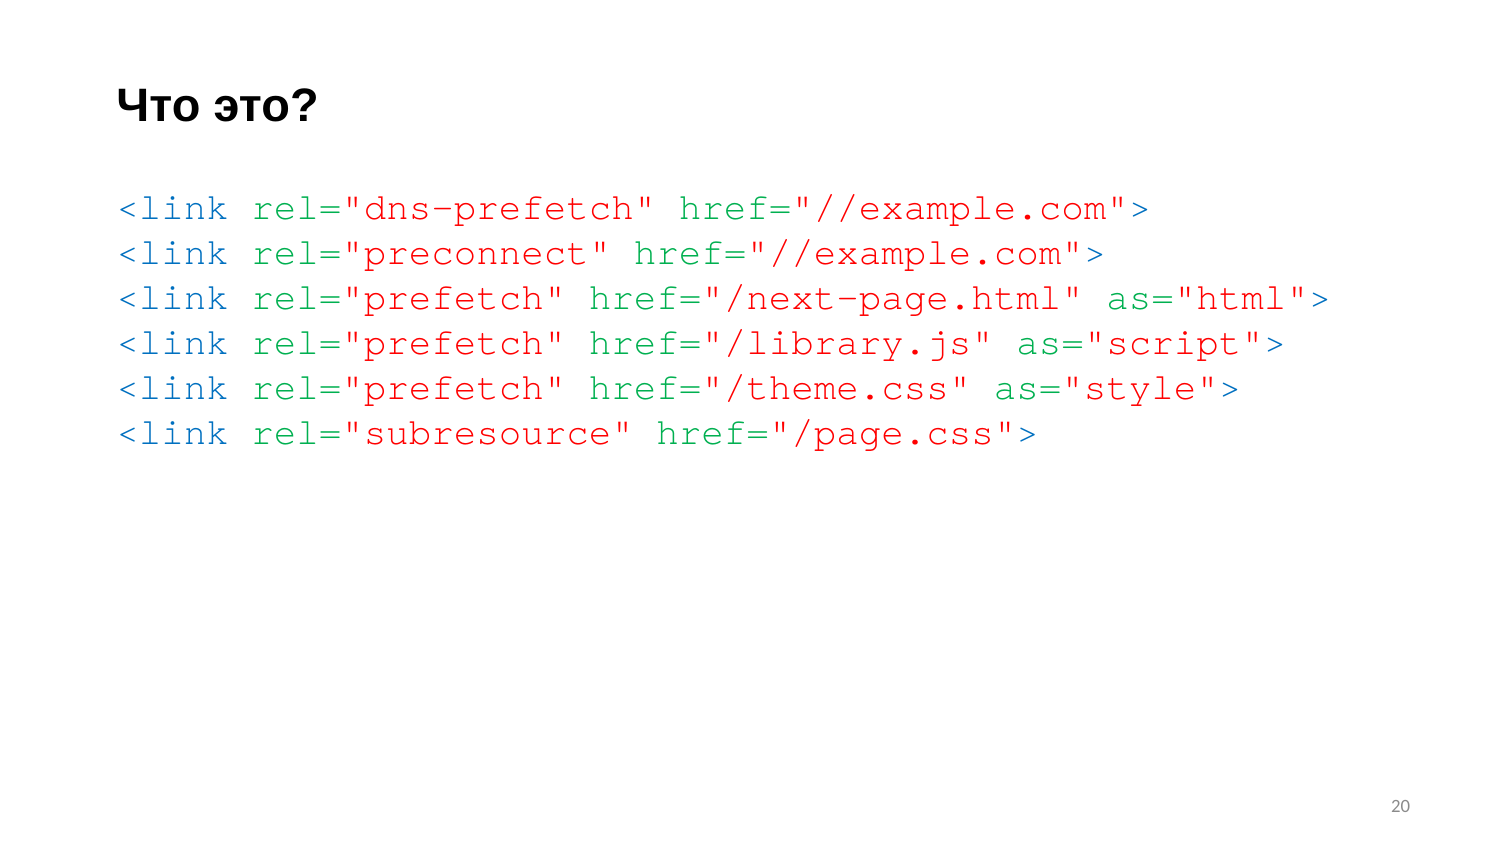

Что это?
<link rel="dns-prefetch" href="//example.com">
<link rel="preconnect" href="//example.com">
<link rel="prefetch" href="/next-page.html" as="html">
<link rel="prefetch" href="/library.js" as="script">
<link rel="prefetch" href="/theme.css" as="style">
<link rel="subresource" href="/page.css">

20